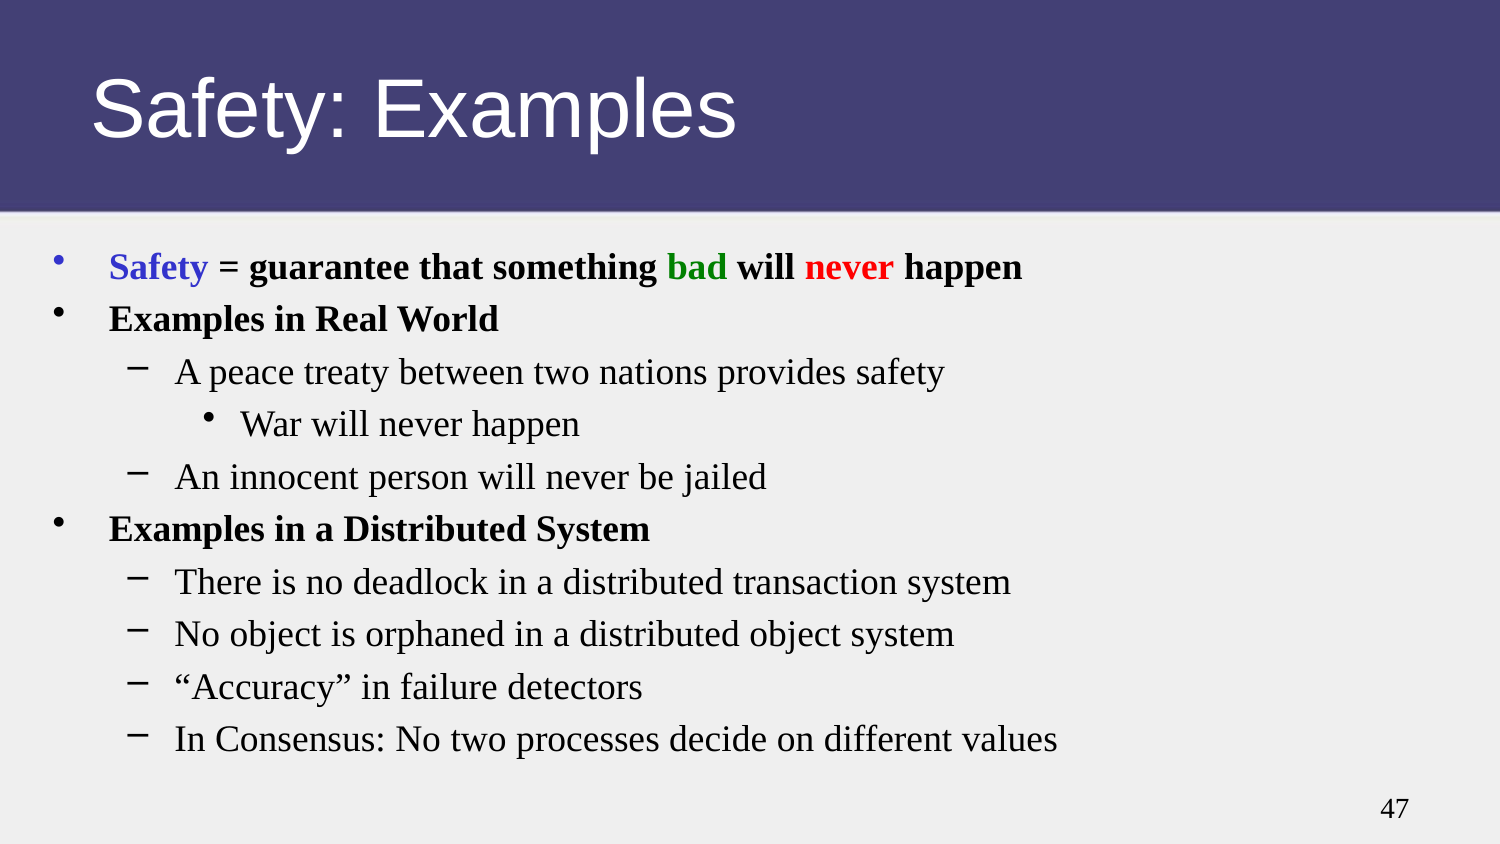

# Safety: Examples
Safety = guarantee that something bad will never happen
Examples in Real World
A peace treaty between two nations provides safety
War will never happen
An innocent person will never be jailed
Examples in a Distributed System
There is no deadlock in a distributed transaction system
No object is orphaned in a distributed object system
“Accuracy” in failure detectors
In Consensus: No two processes decide on different values
47